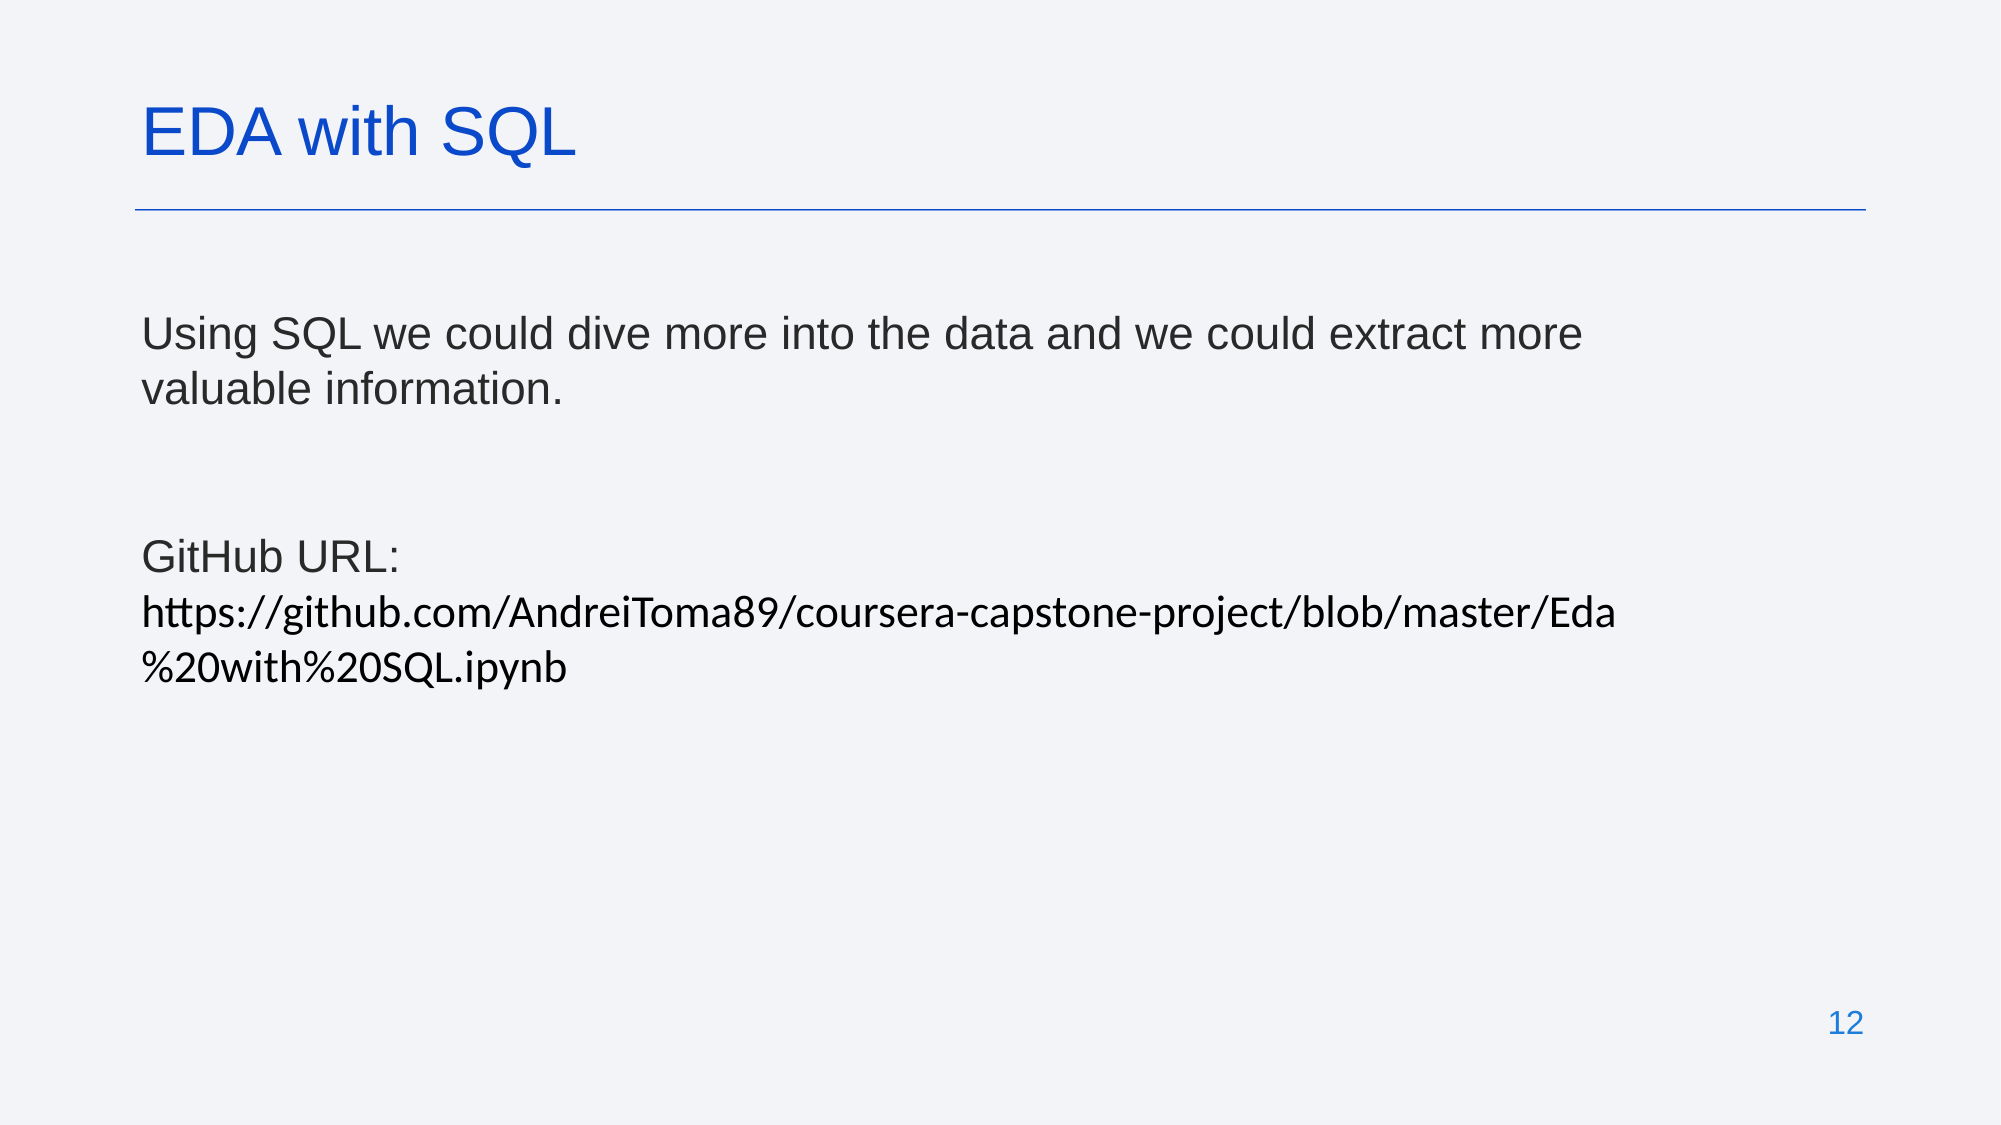

EDA with SQL
Using SQL we could dive more into the data and we could extract more valuable information.

GitHub URL: https://github.com/AndreiToma89/coursera-capstone-project/blob/master/Eda%20with%20SQL.ipynb

12